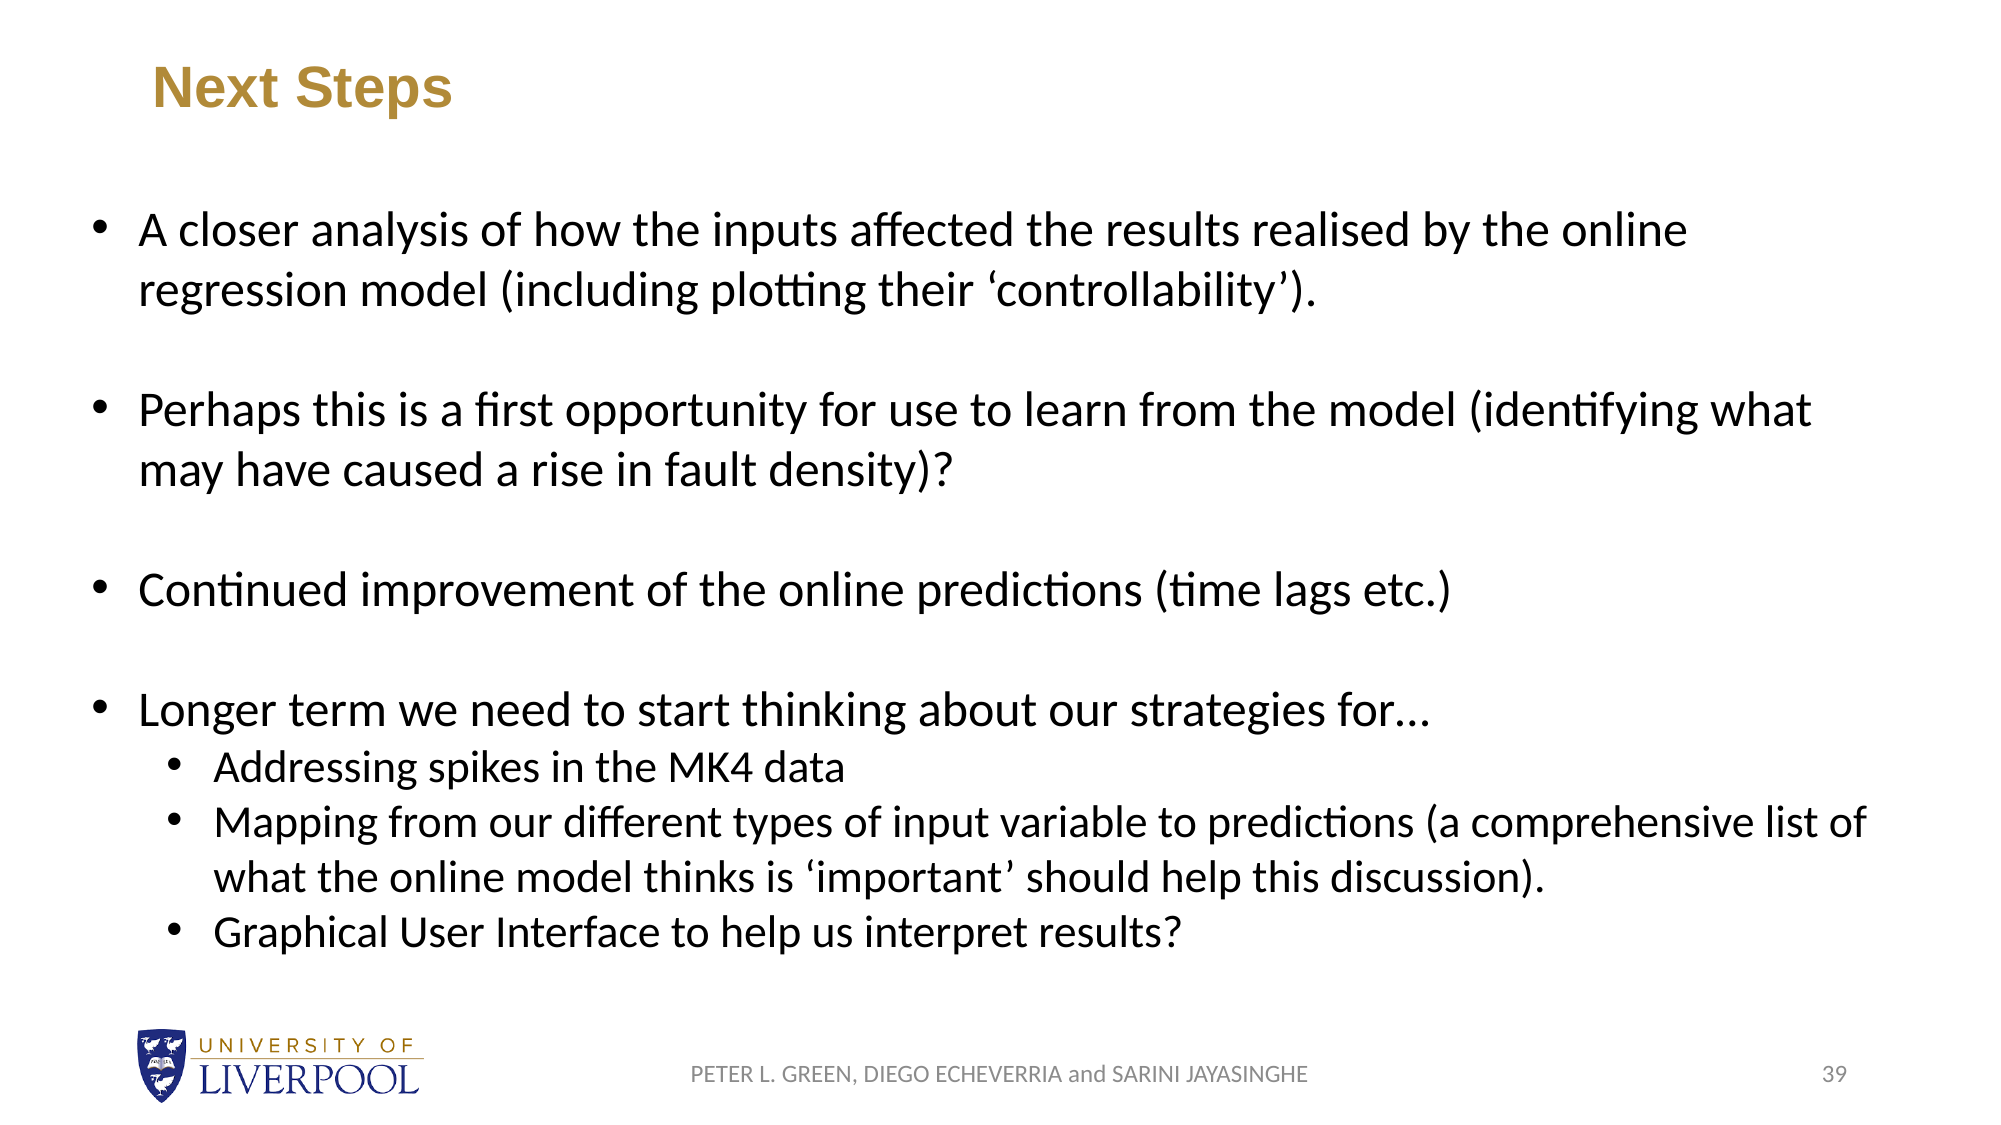

# Next Steps
A closer analysis of how the inputs affected the results realised by the online regression model (including plotting their ‘controllability’).

Perhaps this is a first opportunity for use to learn from the model (identifying what may have caused a rise in fault density)?

Continued improvement of the online predictions (time lags etc.)

Longer term we need to start thinking about our strategies for…
Addressing spikes in the MK4 data
Mapping from our different types of input variable to predictions (a comprehensive list of what the online model thinks is ‘important’ should help this discussion).
Graphical User Interface to help us interpret results?

PETER L. GREEN, DIEGO ECHEVERRIA and SARINI JAYASINGHE
39